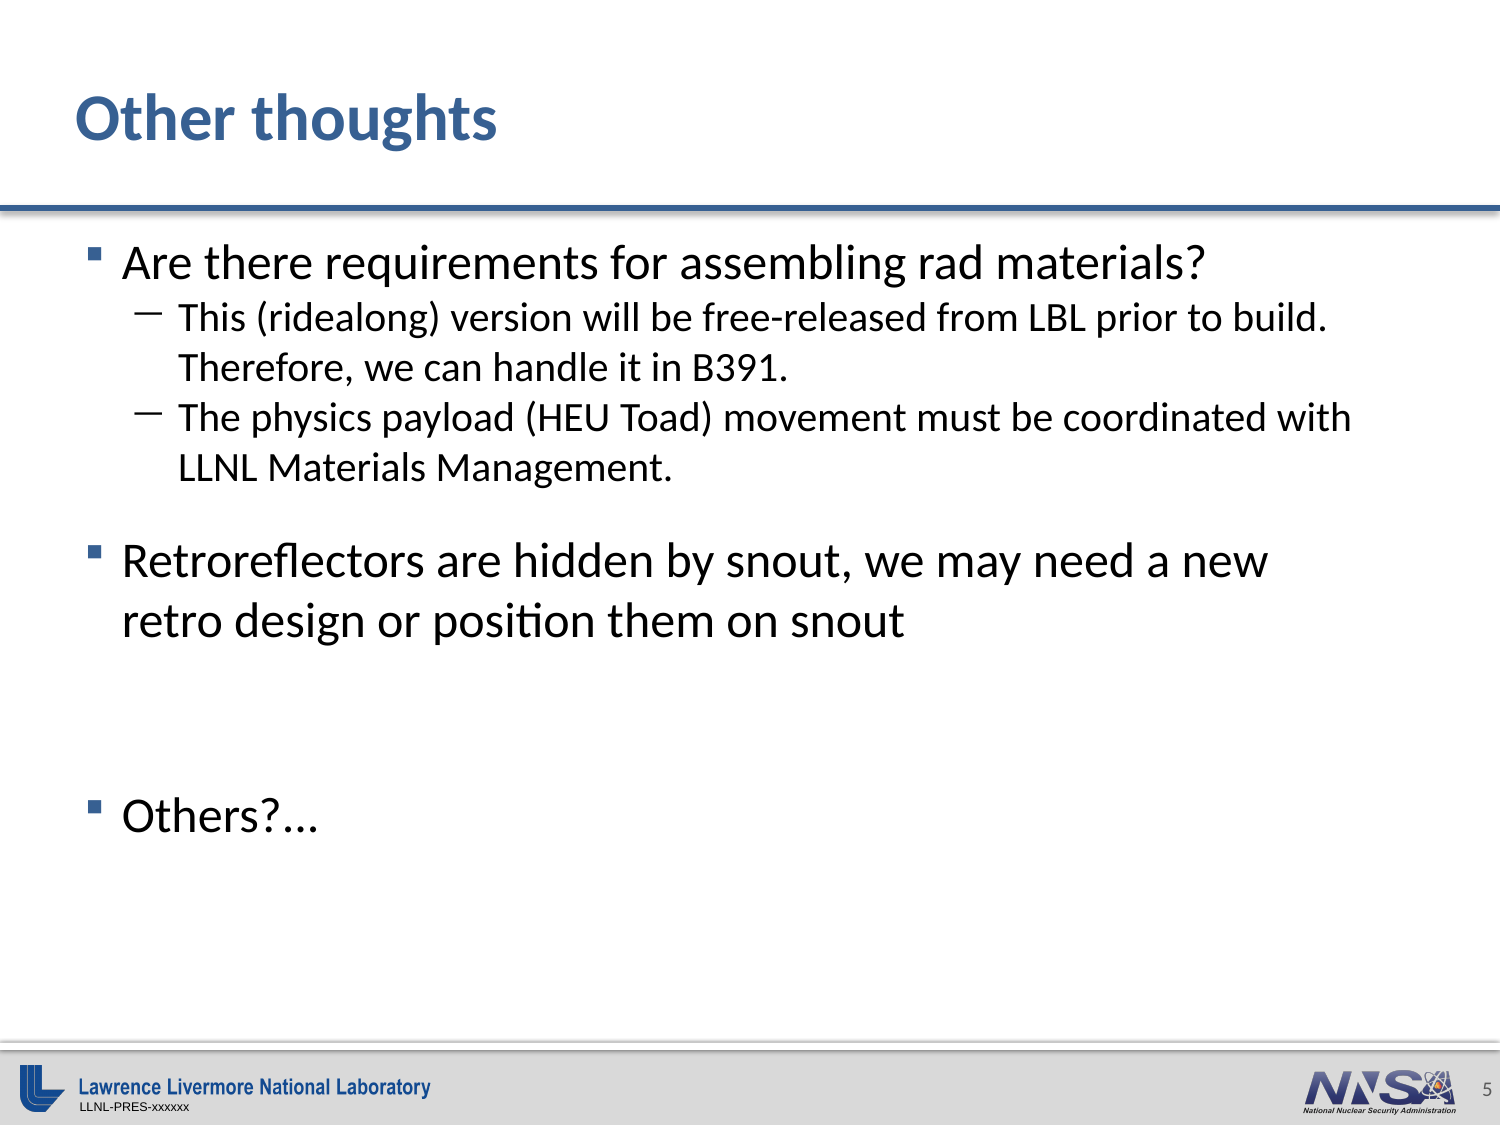

# Other thoughts
Are there requirements for assembling rad materials?
This (ridealong) version will be free-released from LBL prior to build. Therefore, we can handle it in B391.
The physics payload (HEU Toad) movement must be coordinated with LLNL Materials Management.
Retroreflectors are hidden by snout, we may need a new retro design or position them on snout

Others?...